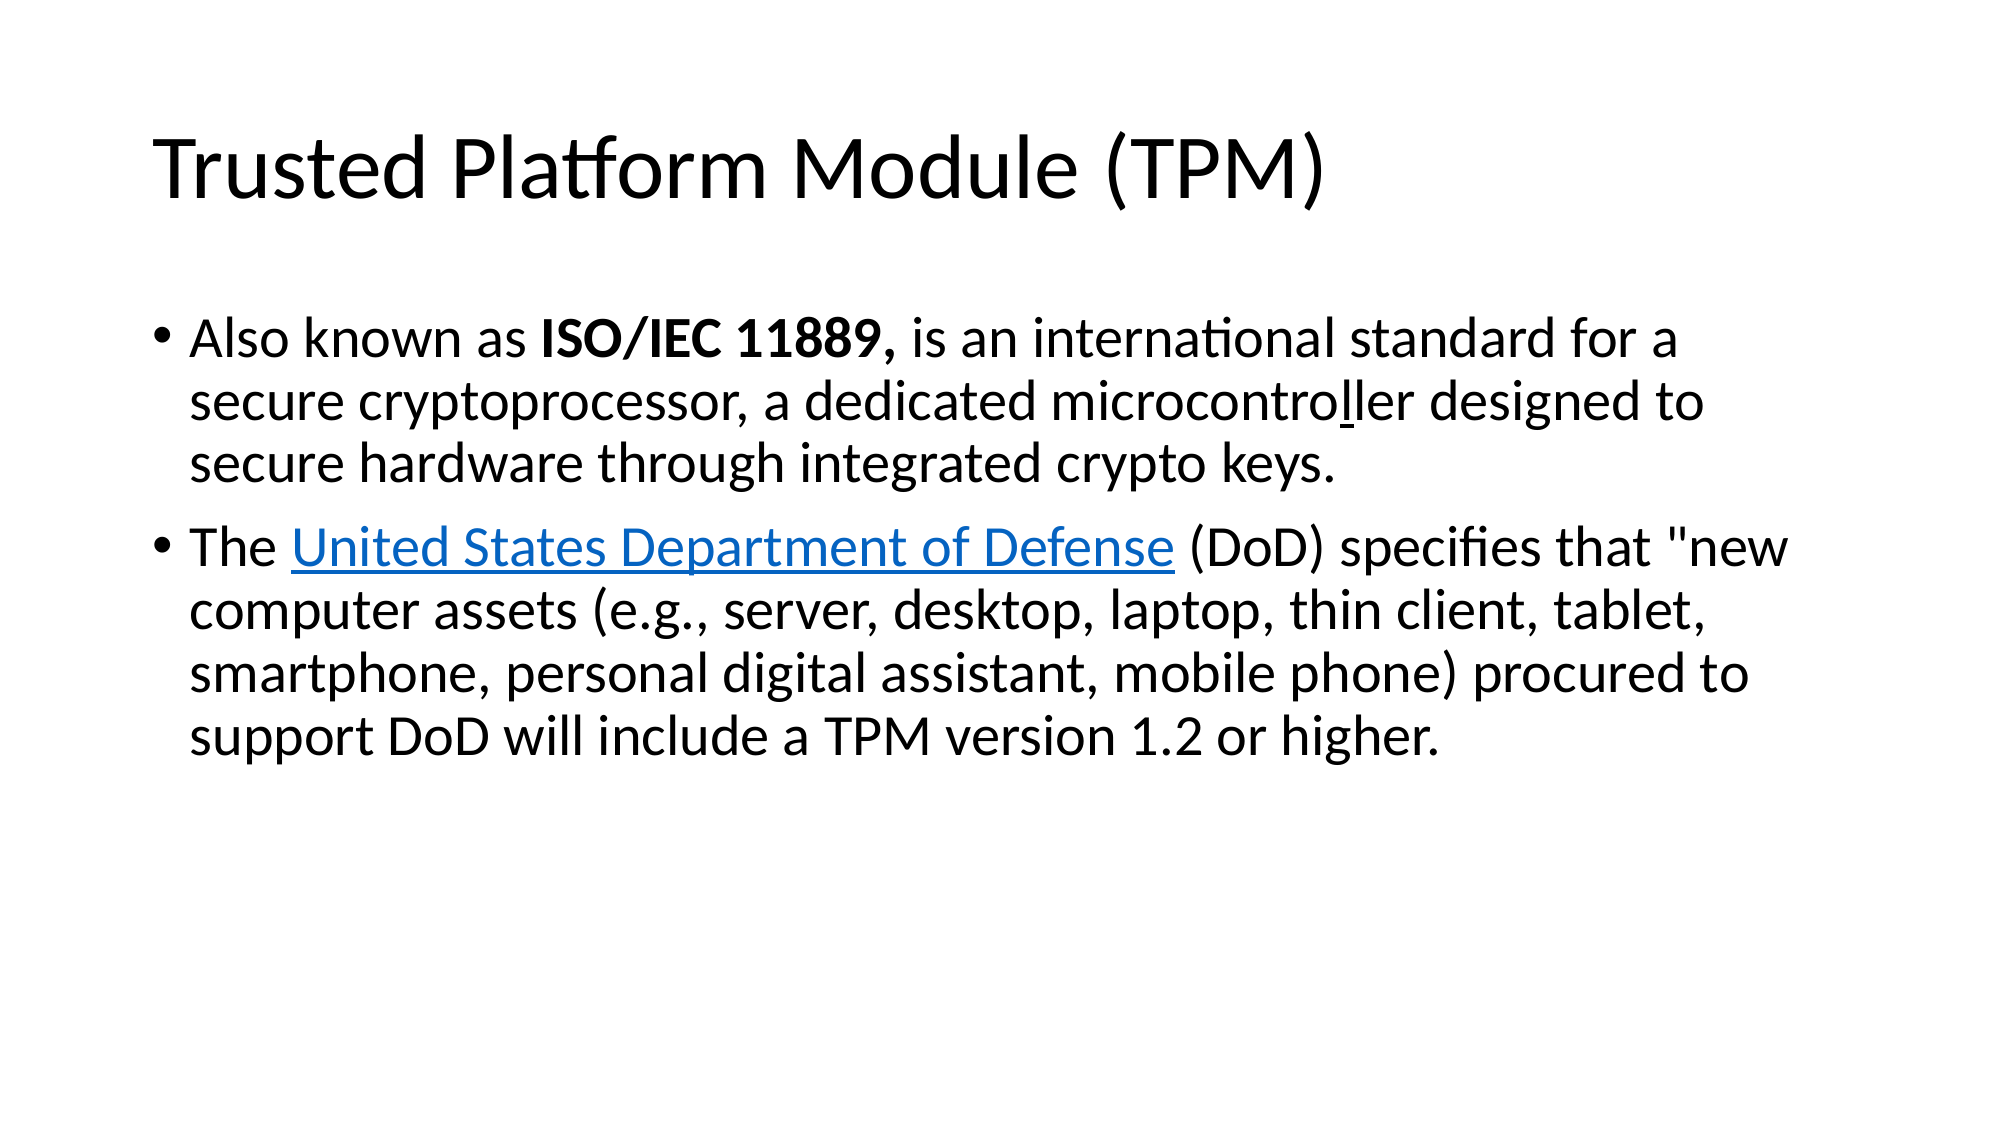

# Trusted Platform Module (TPM)
Also known as ISO/IEC 11889, is an international standard for a secure cryptoprocessor, a dedicated microcontroller designed to secure hardware through integrated crypto keys.
The United States Department of Defense (DoD) specifies that "new computer assets (e.g., server, desktop, laptop, thin client, tablet, smartphone, personal digital assistant, mobile phone) procured to support DoD will include a TPM version 1.2 or higher.